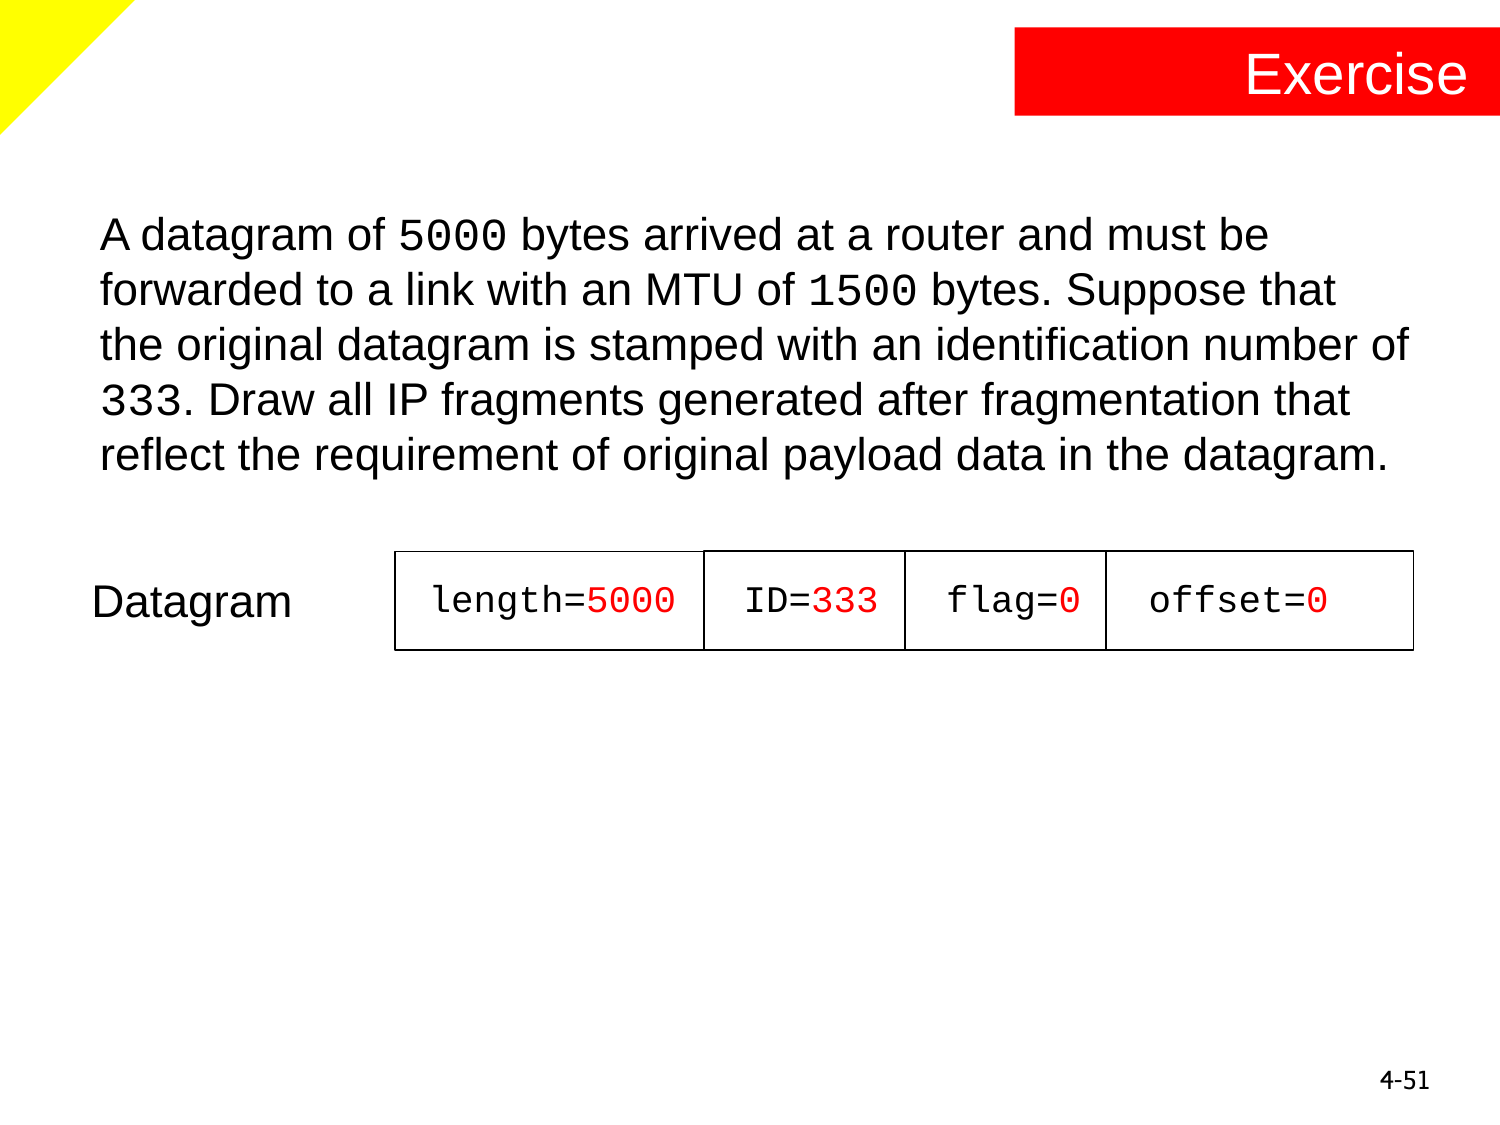

Exercise
A datagram of 5000 bytes arrived at a router and must be forwarded to a link with an MTU of 1500 bytes. Suppose that the original datagram is stamped with an identification number of 333. Draw all IP fragments generated after fragmentation that reflect the requirement of original payload data in the datagram.

Datagram
	length=5000   ID=333   flag=0   offset=0
4-51